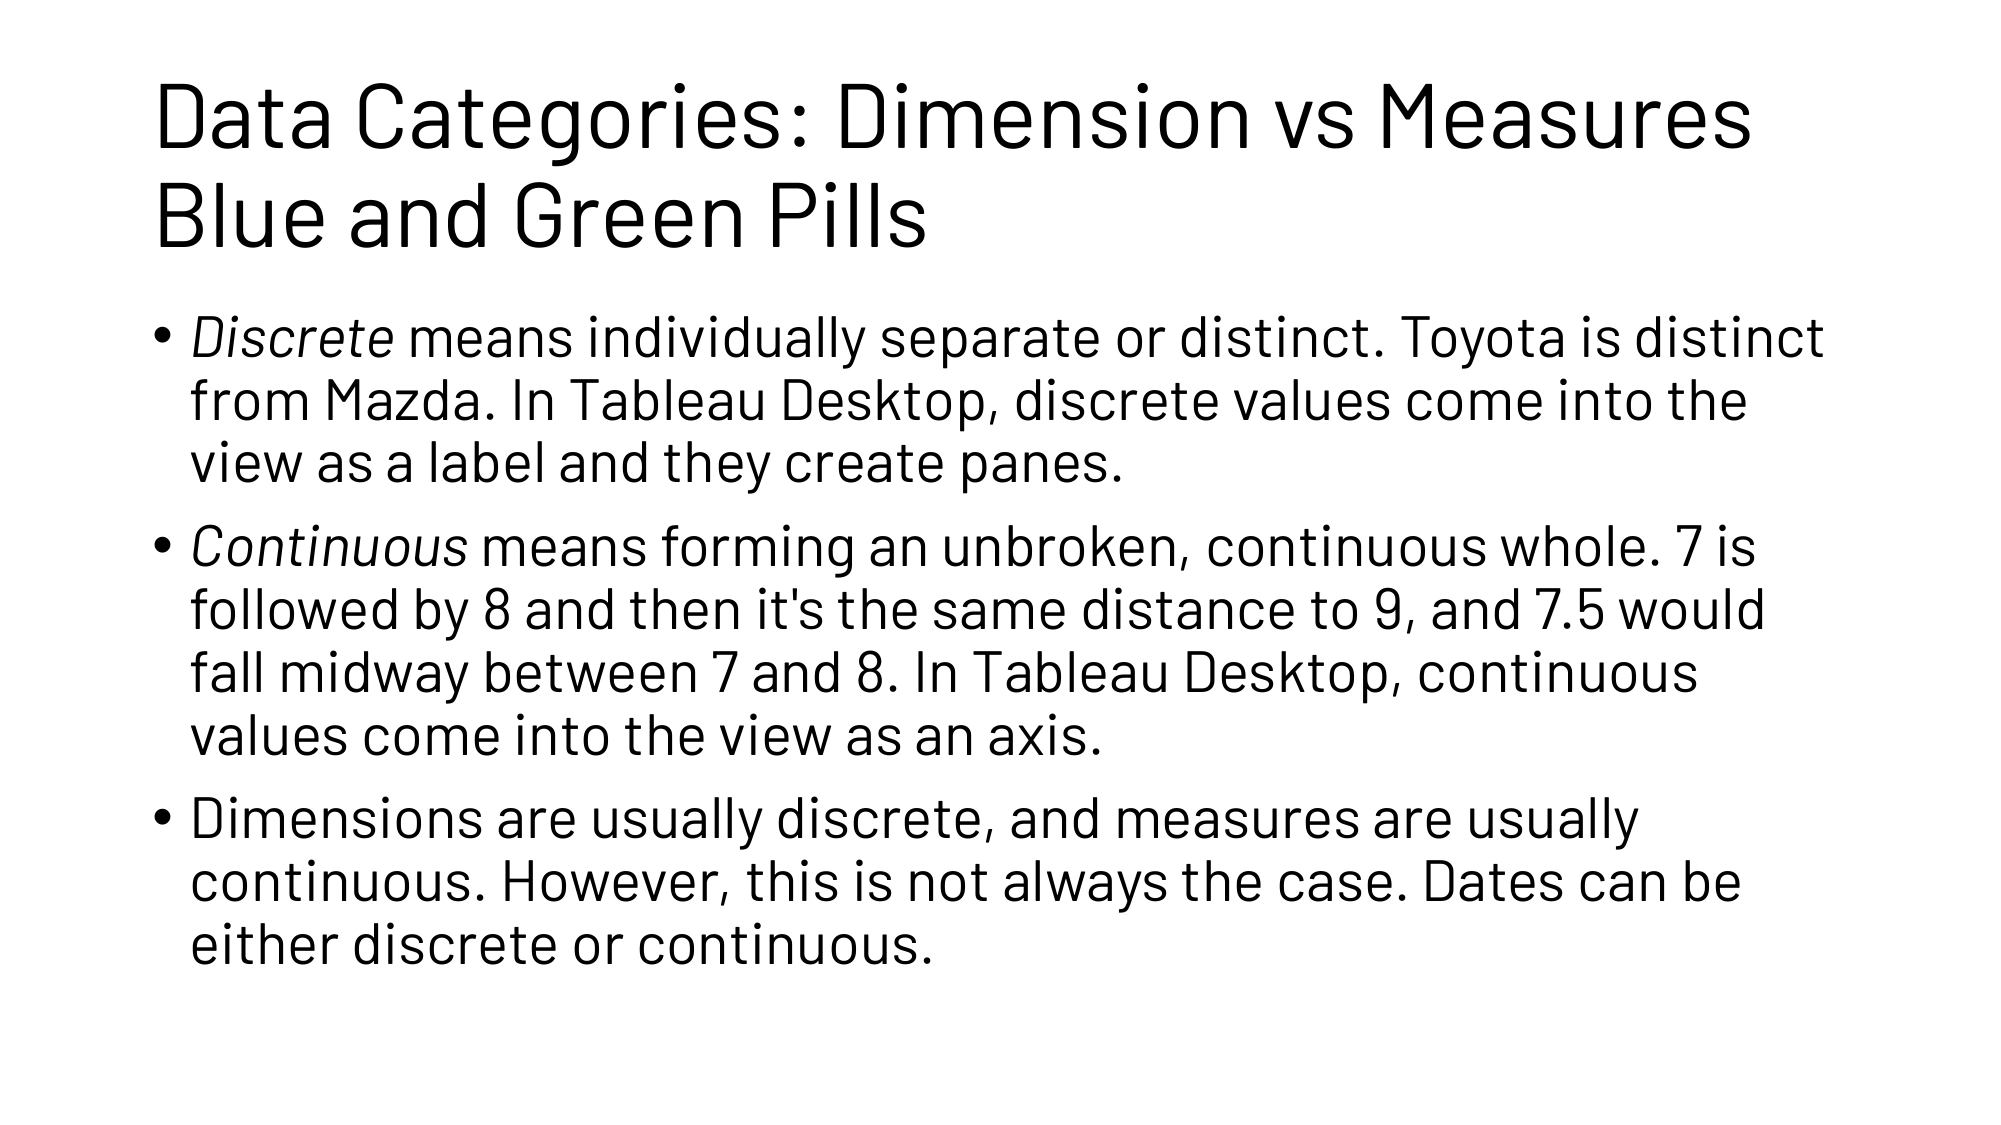

# Data Categories: Dimension vs Measures Blue and Green Pills
Discrete means individually separate or distinct. Toyota is distinct from Mazda. In Tableau Desktop, discrete values come into the view as a label and they create panes.
Continuous means forming an unbroken, continuous whole. 7 is followed by 8 and then it's the same distance to 9, and 7.5 would fall midway between 7 and 8. In Tableau Desktop, continuous values come into the view as an axis.
Dimensions are usually discrete, and measures are usually continuous. However, this is not always the case. Dates can be either discrete or continuous.